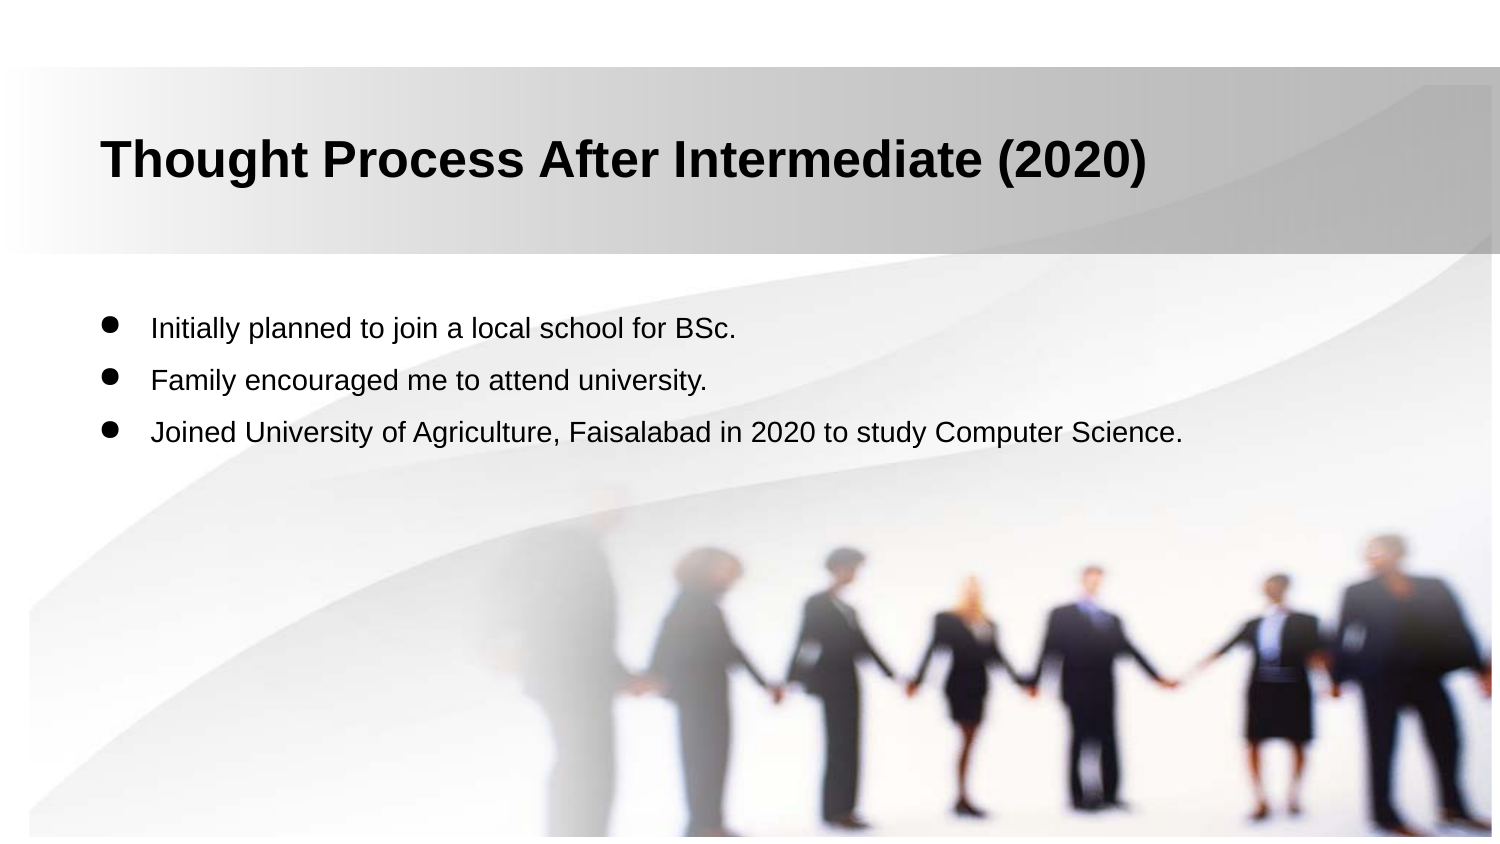

Thought Process After Intermediate (2020)
Initially planned to join a local school for BSc.
Family encouraged me to attend university.
Joined University of Agriculture, Faisalabad in 2020 to study Computer Science.